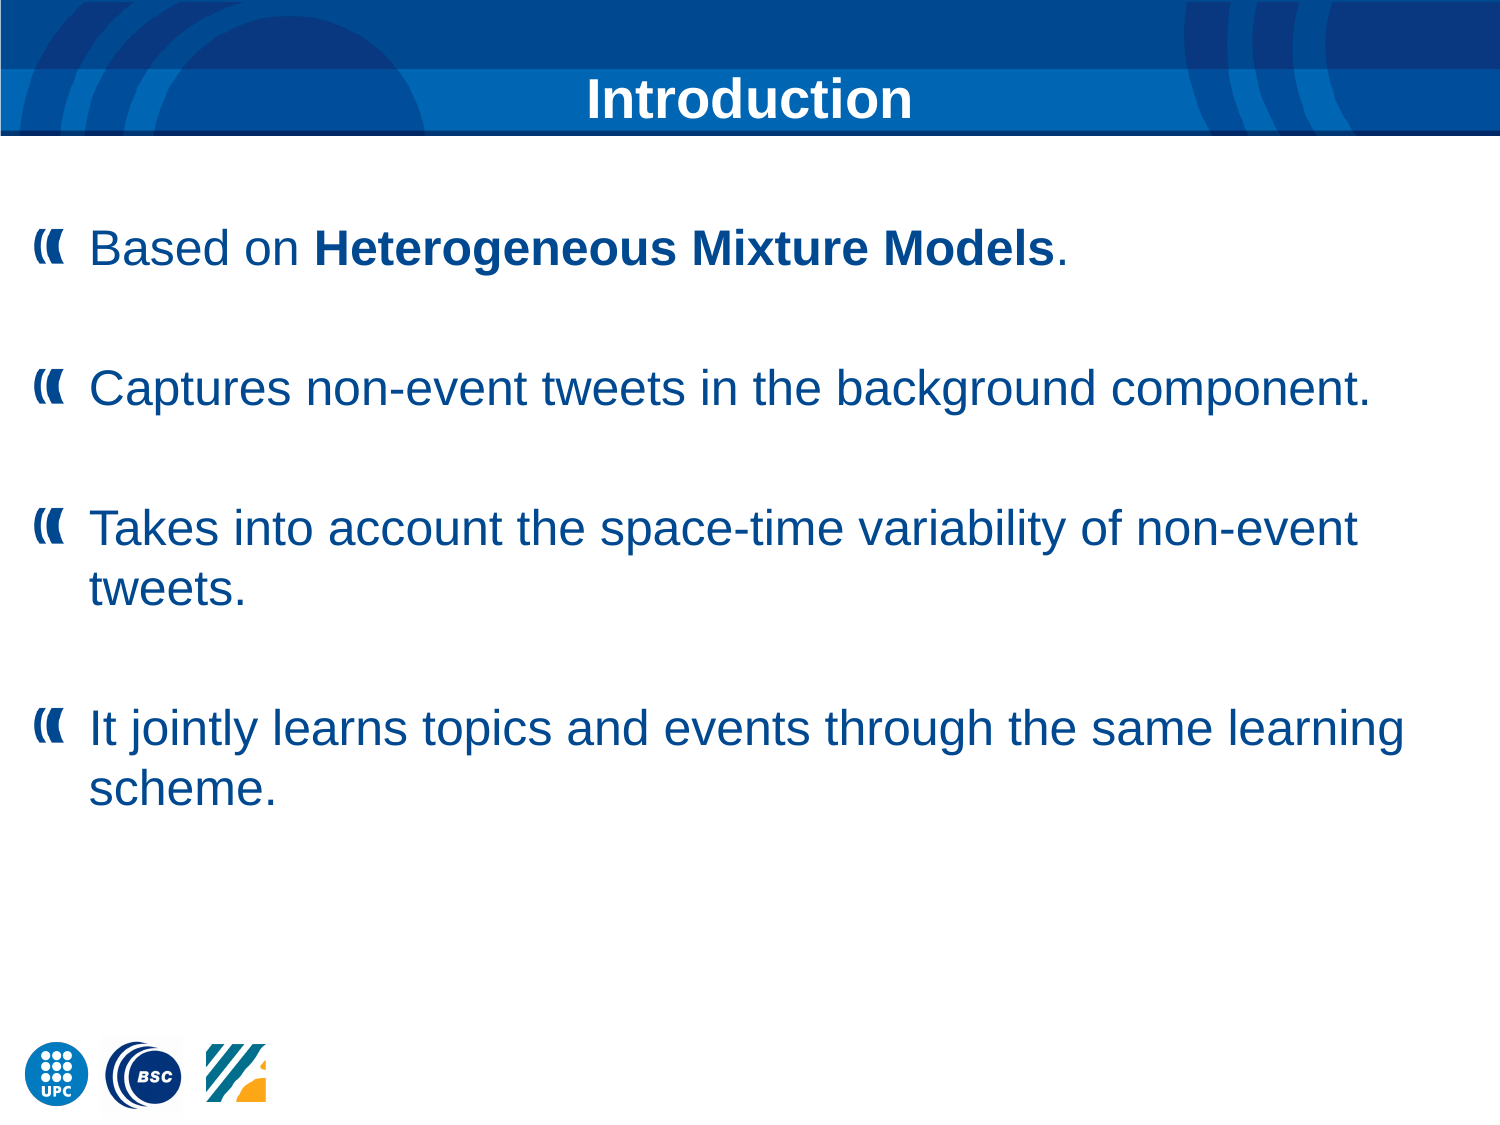

# Introduction
Based on Heterogeneous Mixture Models.

Captures non-event tweets in the background component.

Takes into account the space-time variability of non-event tweets.

It jointly learns topics and events through the same learning scheme.